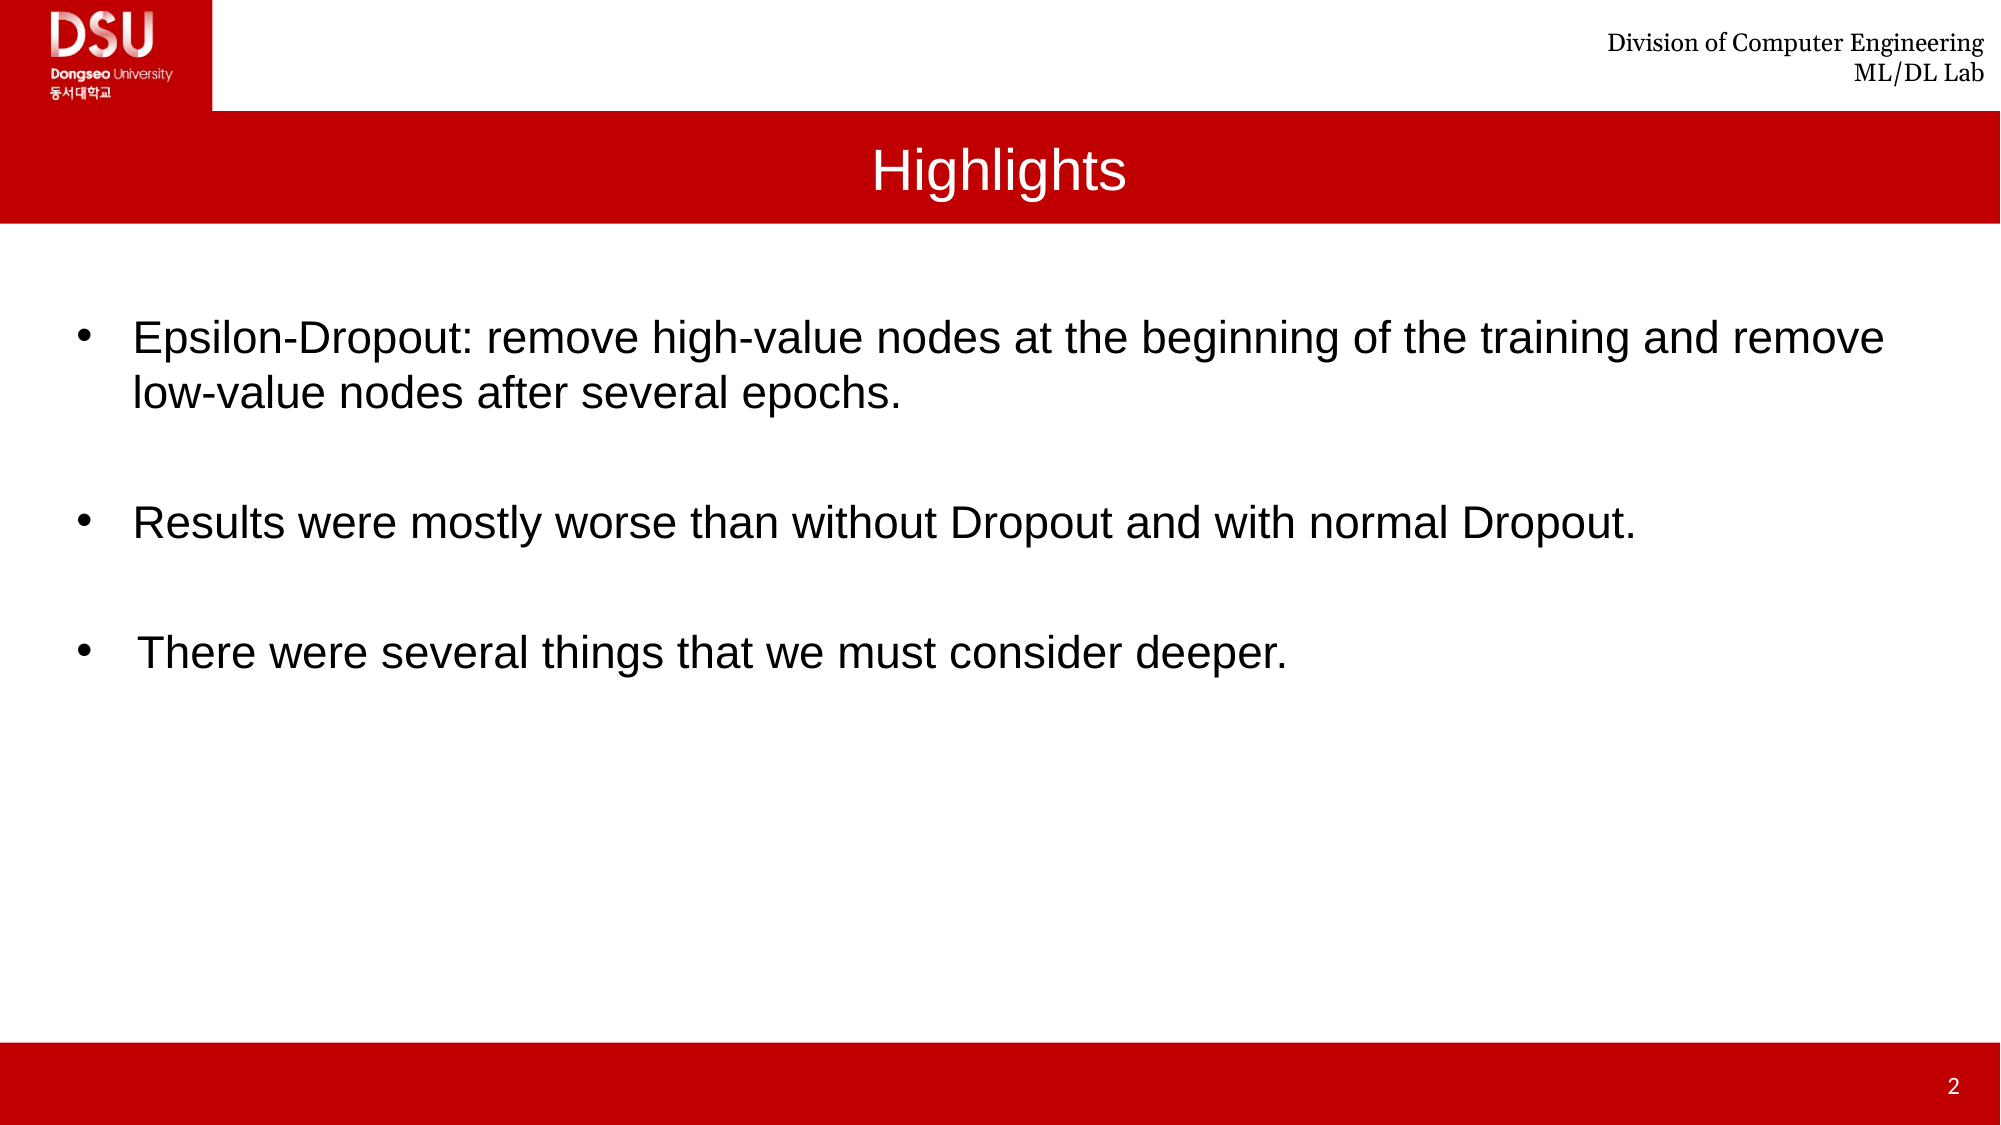

# Highlights
Epsilon-Dropout: remove high-value nodes at the beginning of the training and remove low-value nodes after several epochs.

Results were mostly worse than without Dropout and with normal Dropout.

There were several things that we must consider deeper.
2